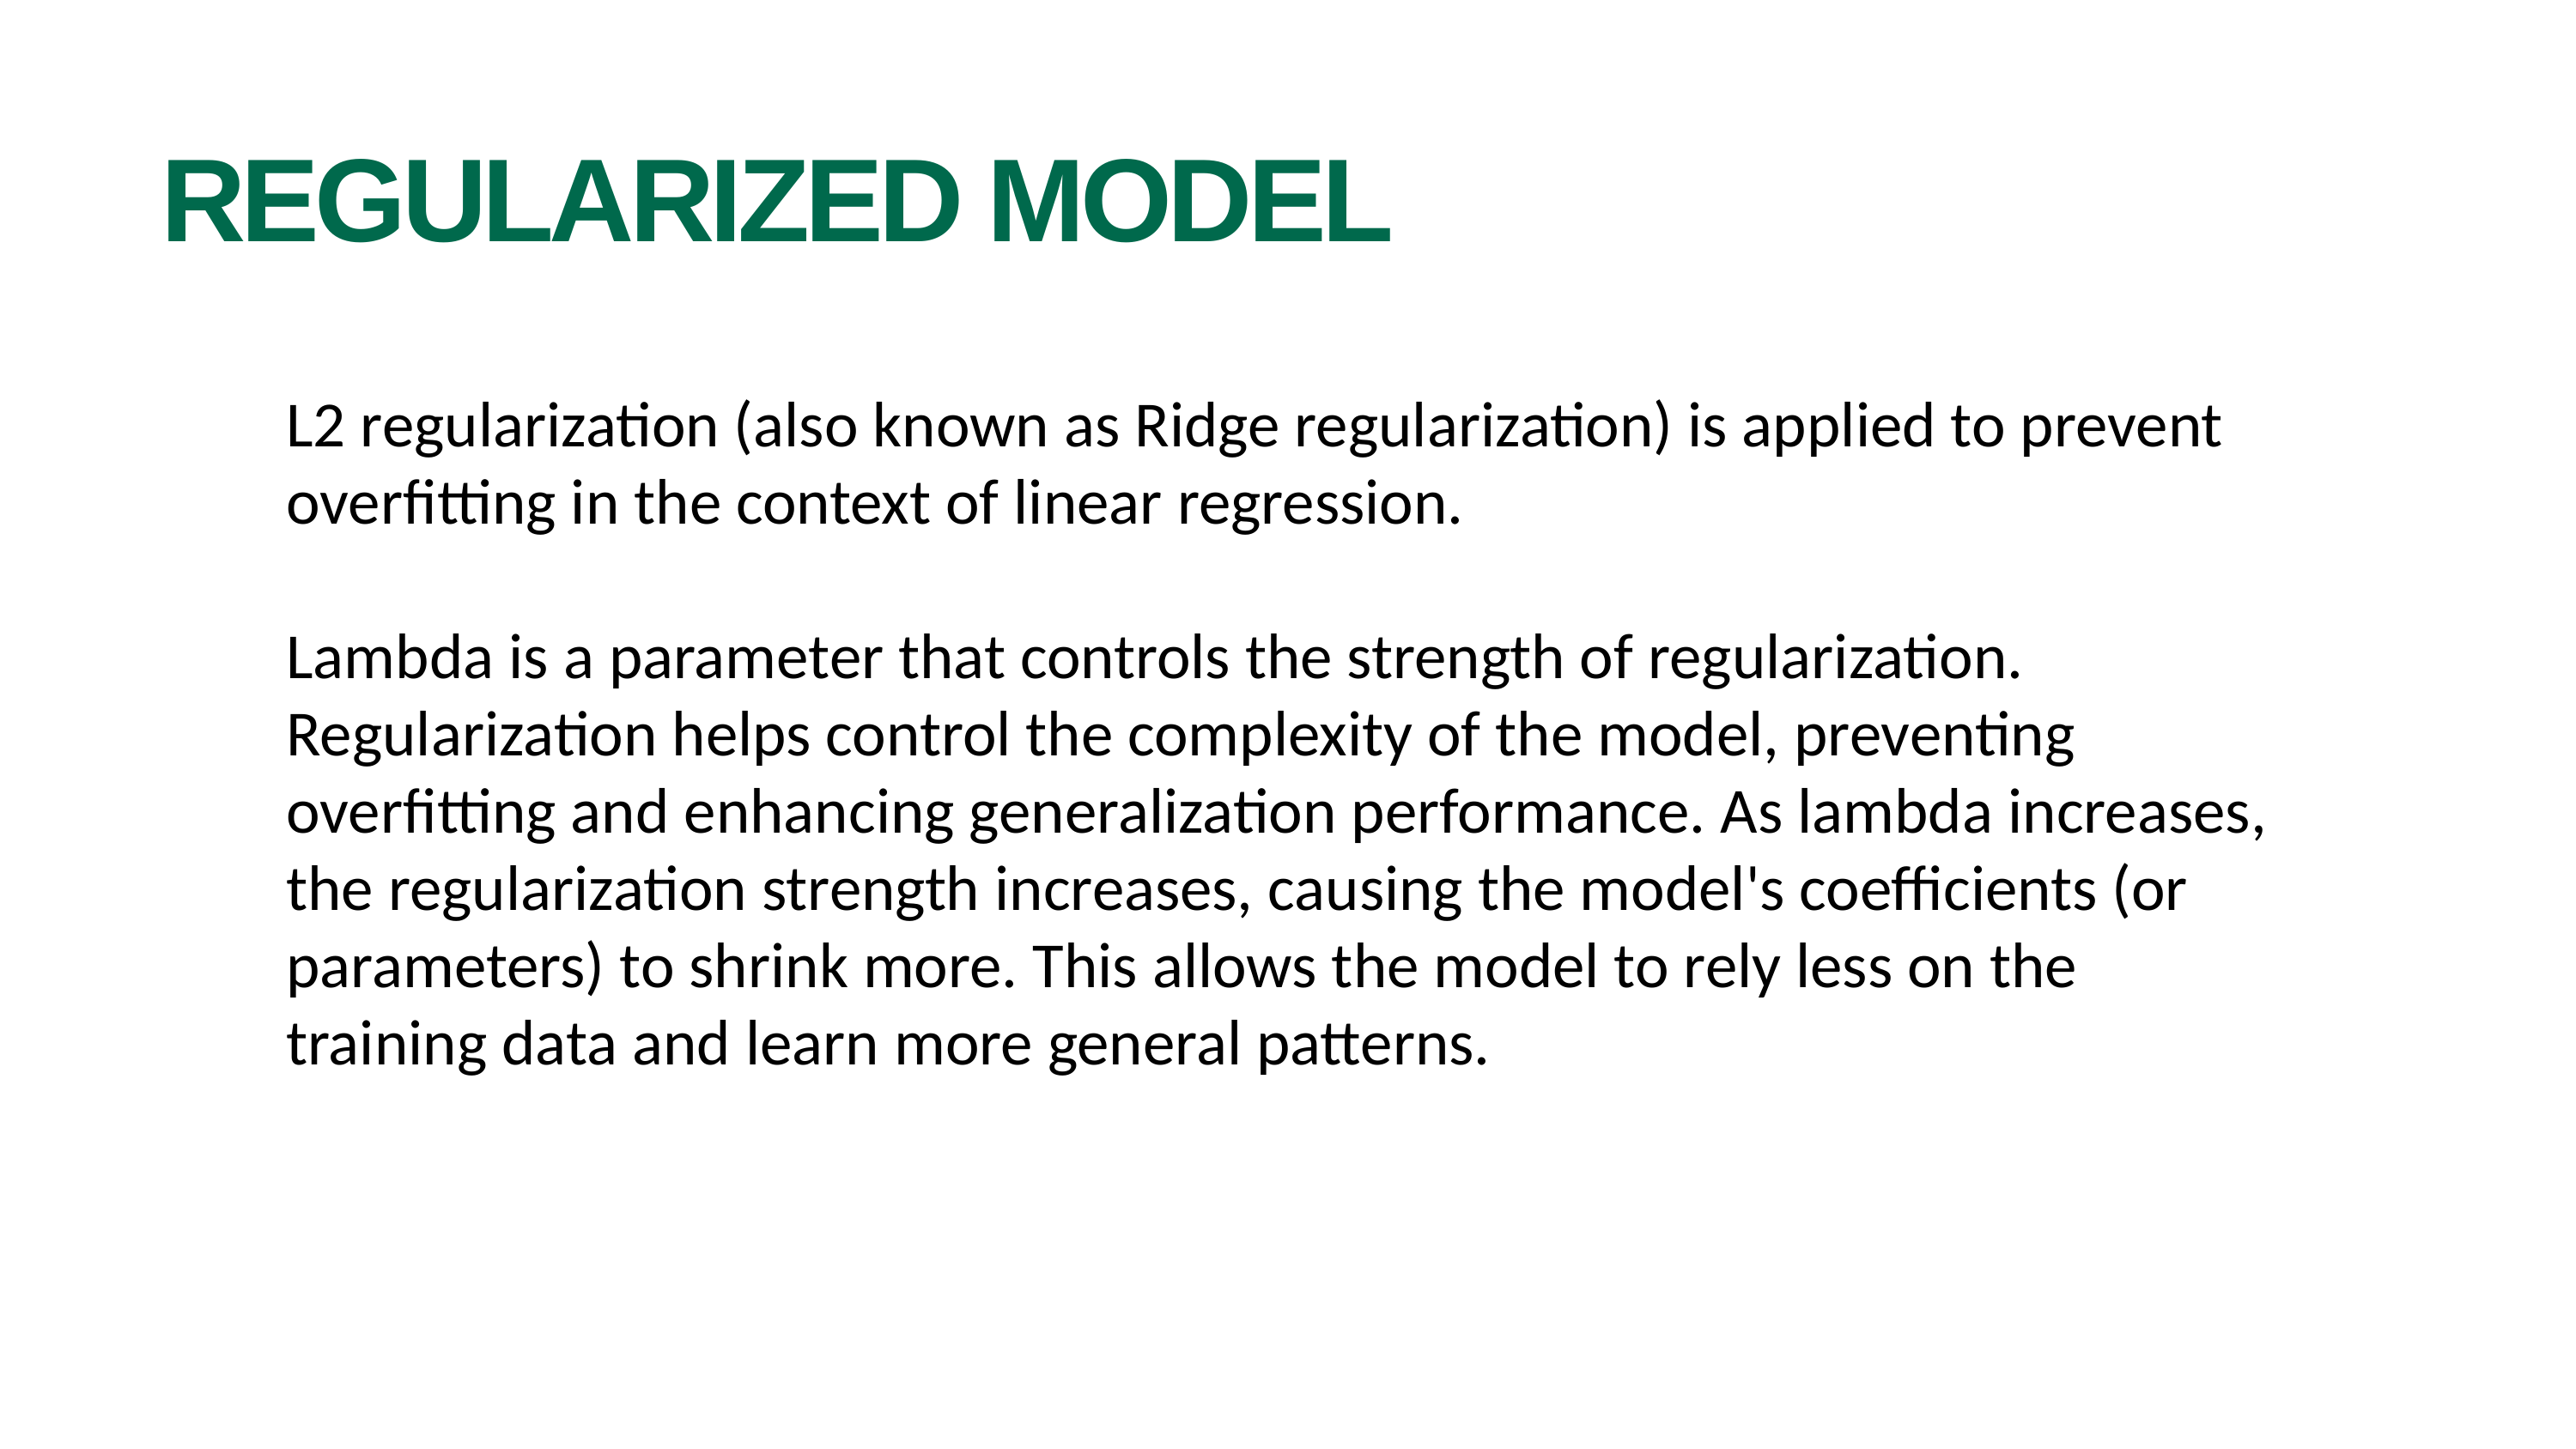

REGULARIZED MODEL
L2 regularization (also known as Ridge regularization) is applied to prevent overfitting in the context of linear regression.

Lambda is a parameter that controls the strength of regularization. Regularization helps control the complexity of the model, preventing overfitting and enhancing generalization performance. As lambda increases, the regularization strength increases, causing the model's coefficients (or parameters) to shrink more. This allows the model to rely less on the training data and learn more general patterns.